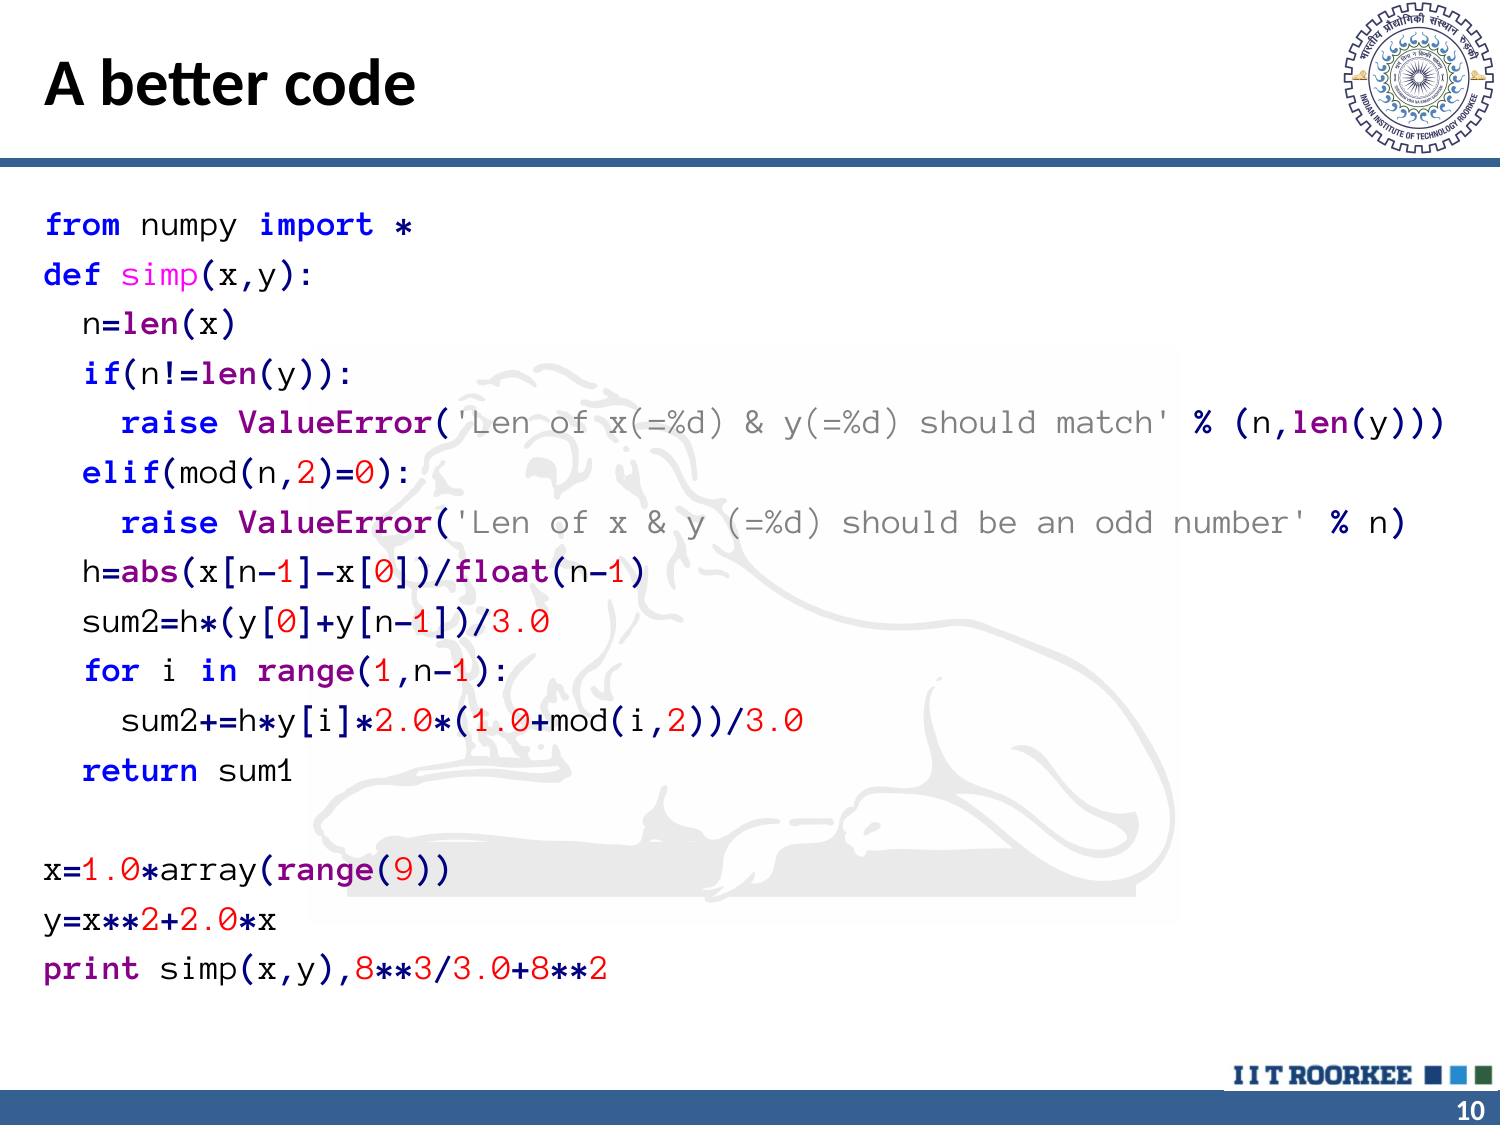

# A better code
from numpy import *
def simp(x,y):
  n=len(x)
  if(n!=len(y)):
    raise ValueError('Len of x(=%d) & y(=%d) should match' % (n,len(y)))
  elif(mod(n,2)=0):
    raise ValueError('Len of x & y (=%d) should be an odd number' % n)
  h=abs(x[n-1]-x[0])/float(n-1)
  sum2=h*(y[0]+y[n-1])/3.0
  for i in range(1,n-1):
    sum2+=h*y[i]*2.0*(1.0+mod(i,2))/3.0
  return sum1

x=1.0*array(range(9))
y=x**2+2.0*x
print simp(x,y),8**3/3.0+8**2